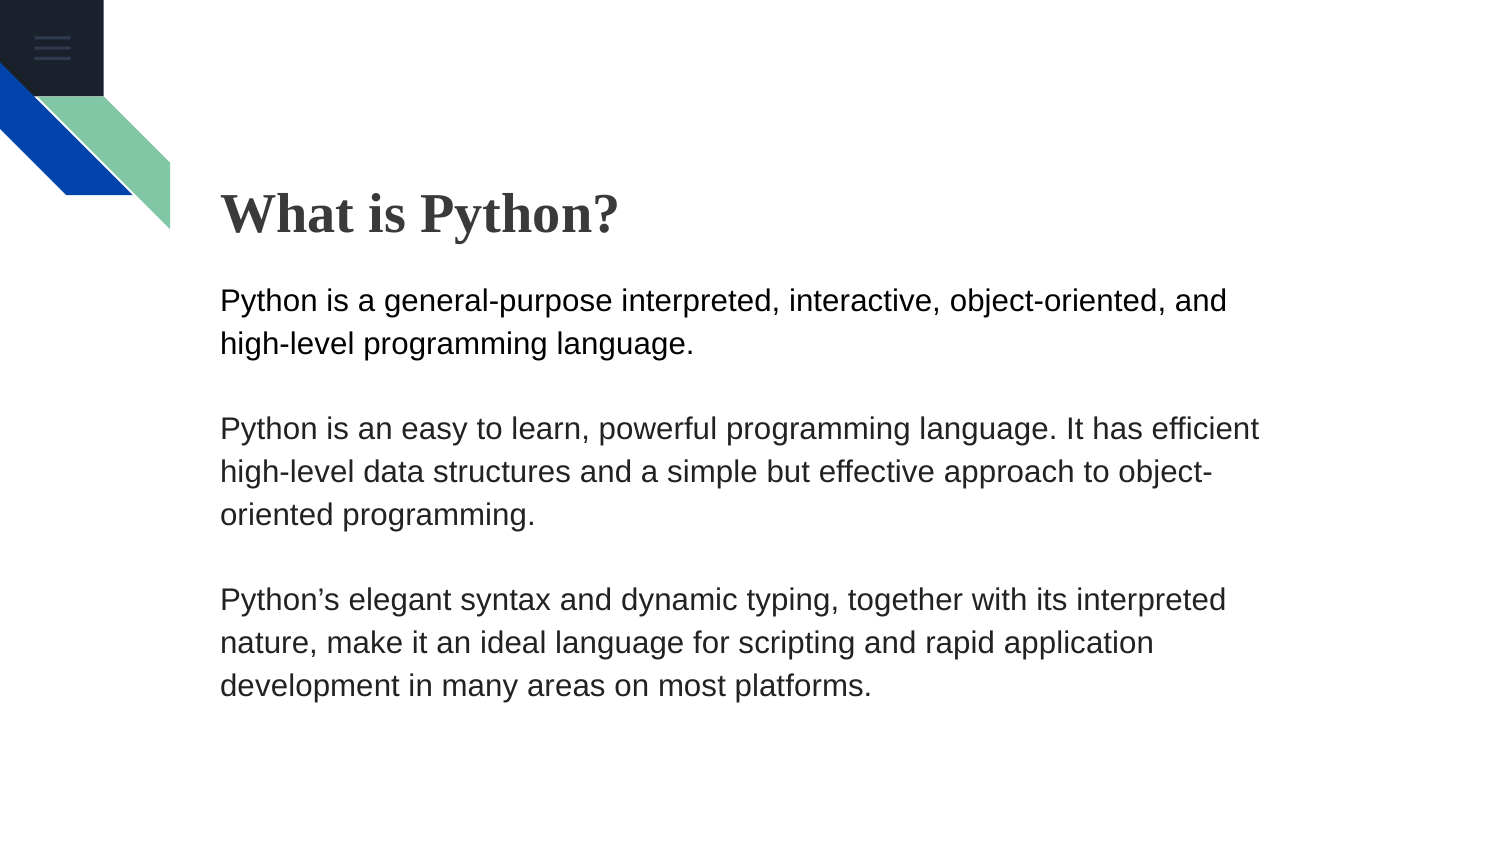

What is Python?
Python is a general-purpose interpreted, interactive, object-oriented, and high-level programming language.
Python is an easy to learn, powerful programming language. It has efficient high-level data structures and a simple but effective approach to object-oriented programming.
Python’s elegant syntax and dynamic typing, together with its interpreted nature, make it an ideal language for scripting and rapid application development in many areas on most platforms.